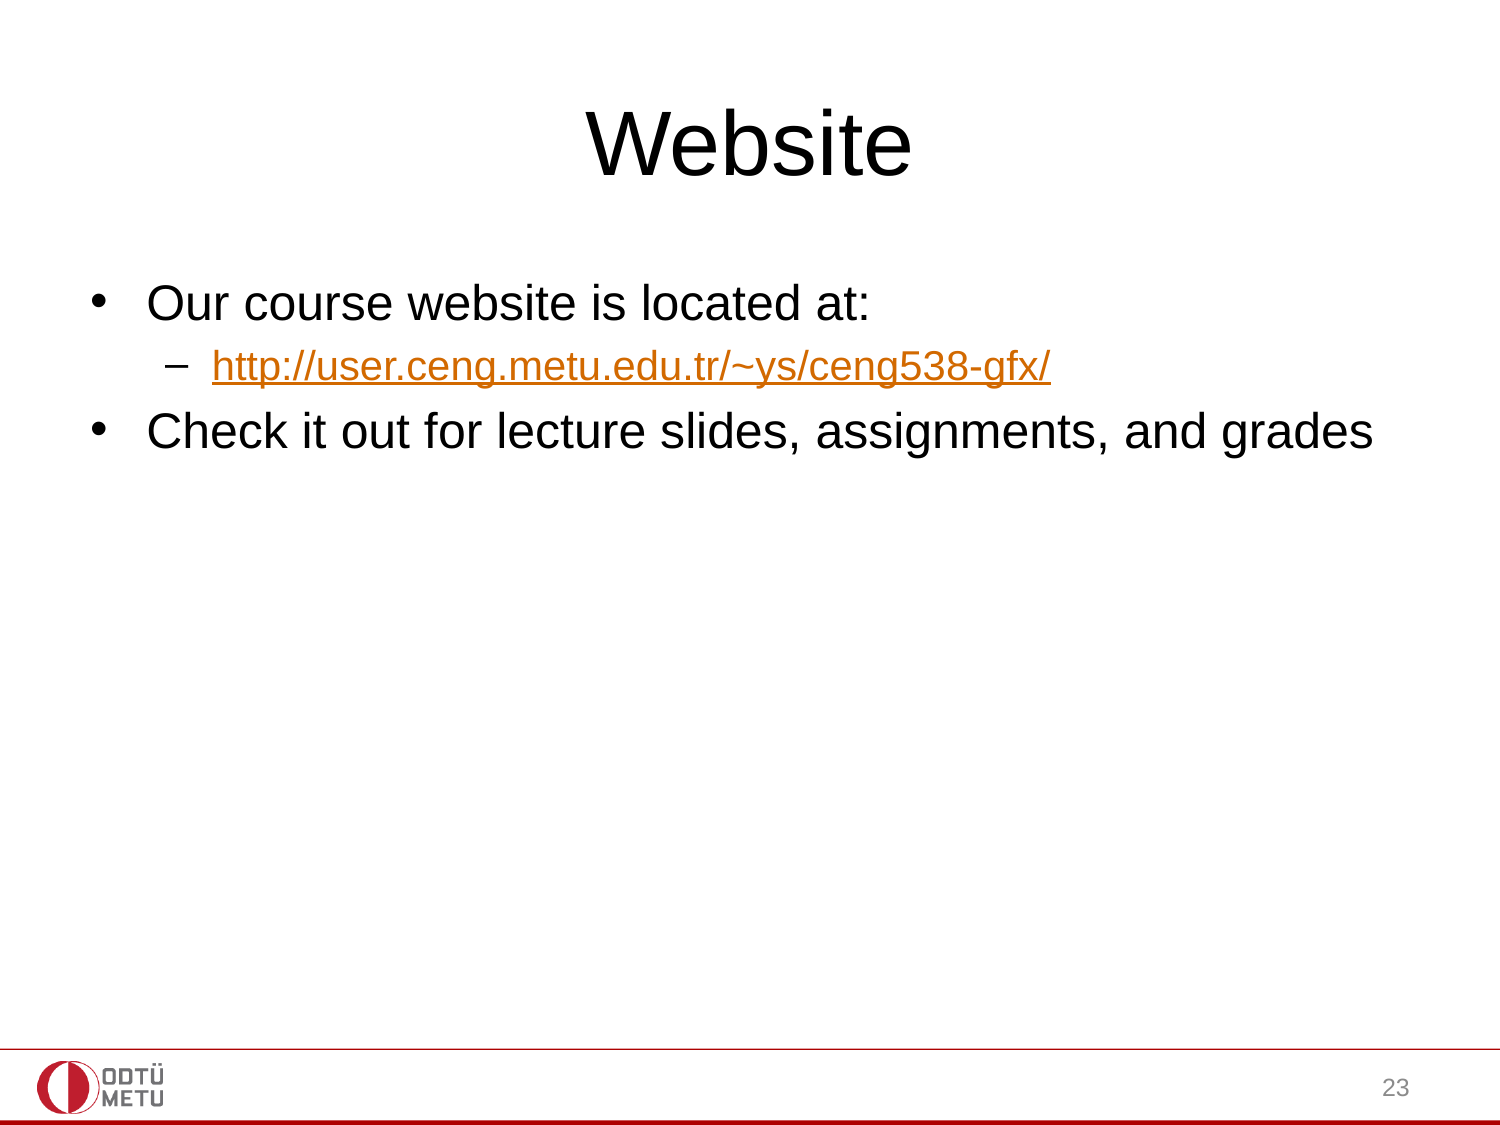

# Website
Our course website is located at:
http://user.ceng.metu.edu.tr/~ys/ceng538-gfx/
Check it out for lecture slides, assignments, and grades

23